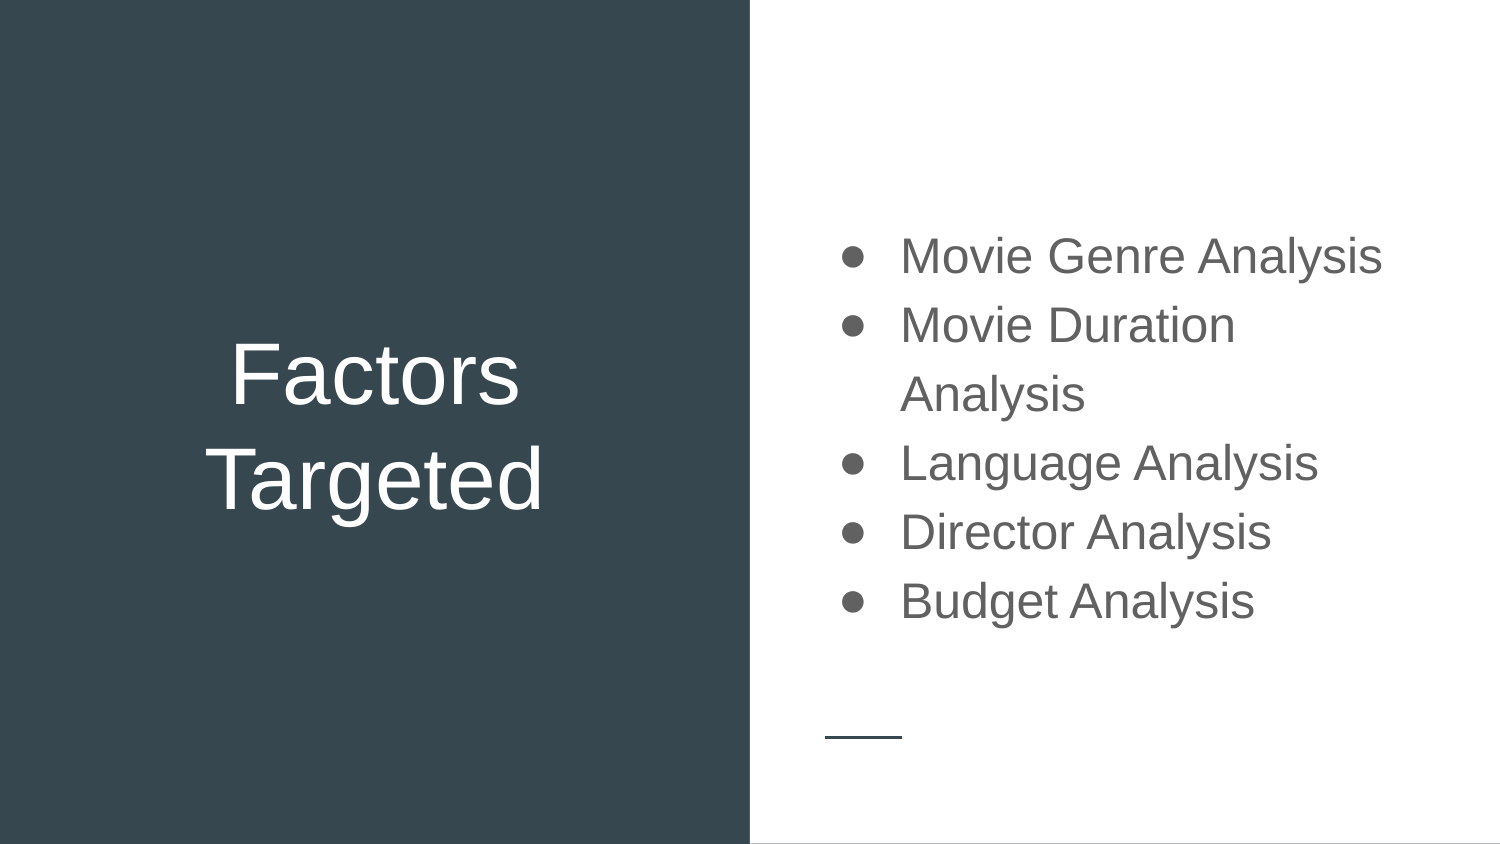

Movie Genre Analysis
Movie Duration Analysis
Language Analysis
Director Analysis
Budget Analysis
# Factors Targeted